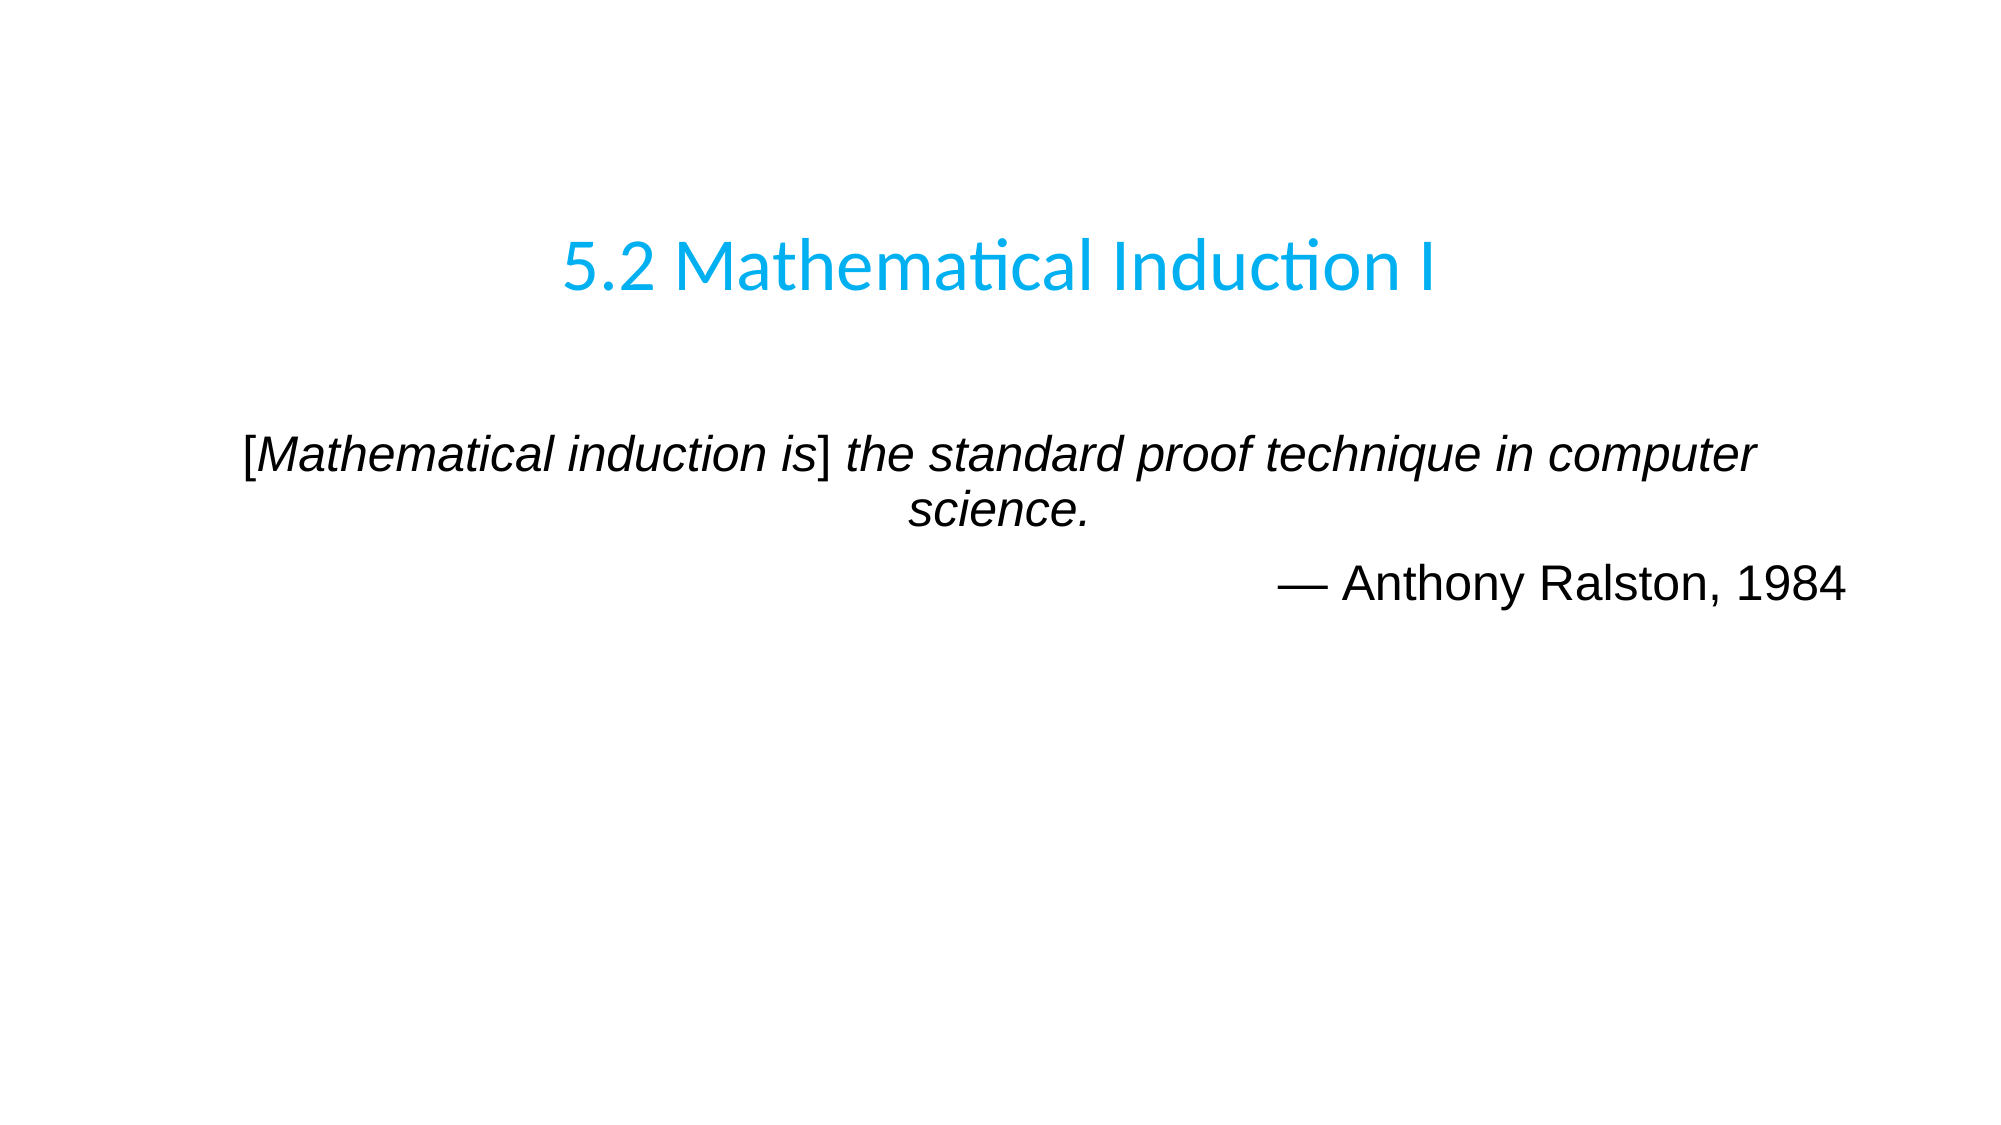

5.2 Mathematical Induction I

[Mathematical induction is] the standard proof technique in computer science.
— Anthony Ralston, 1984